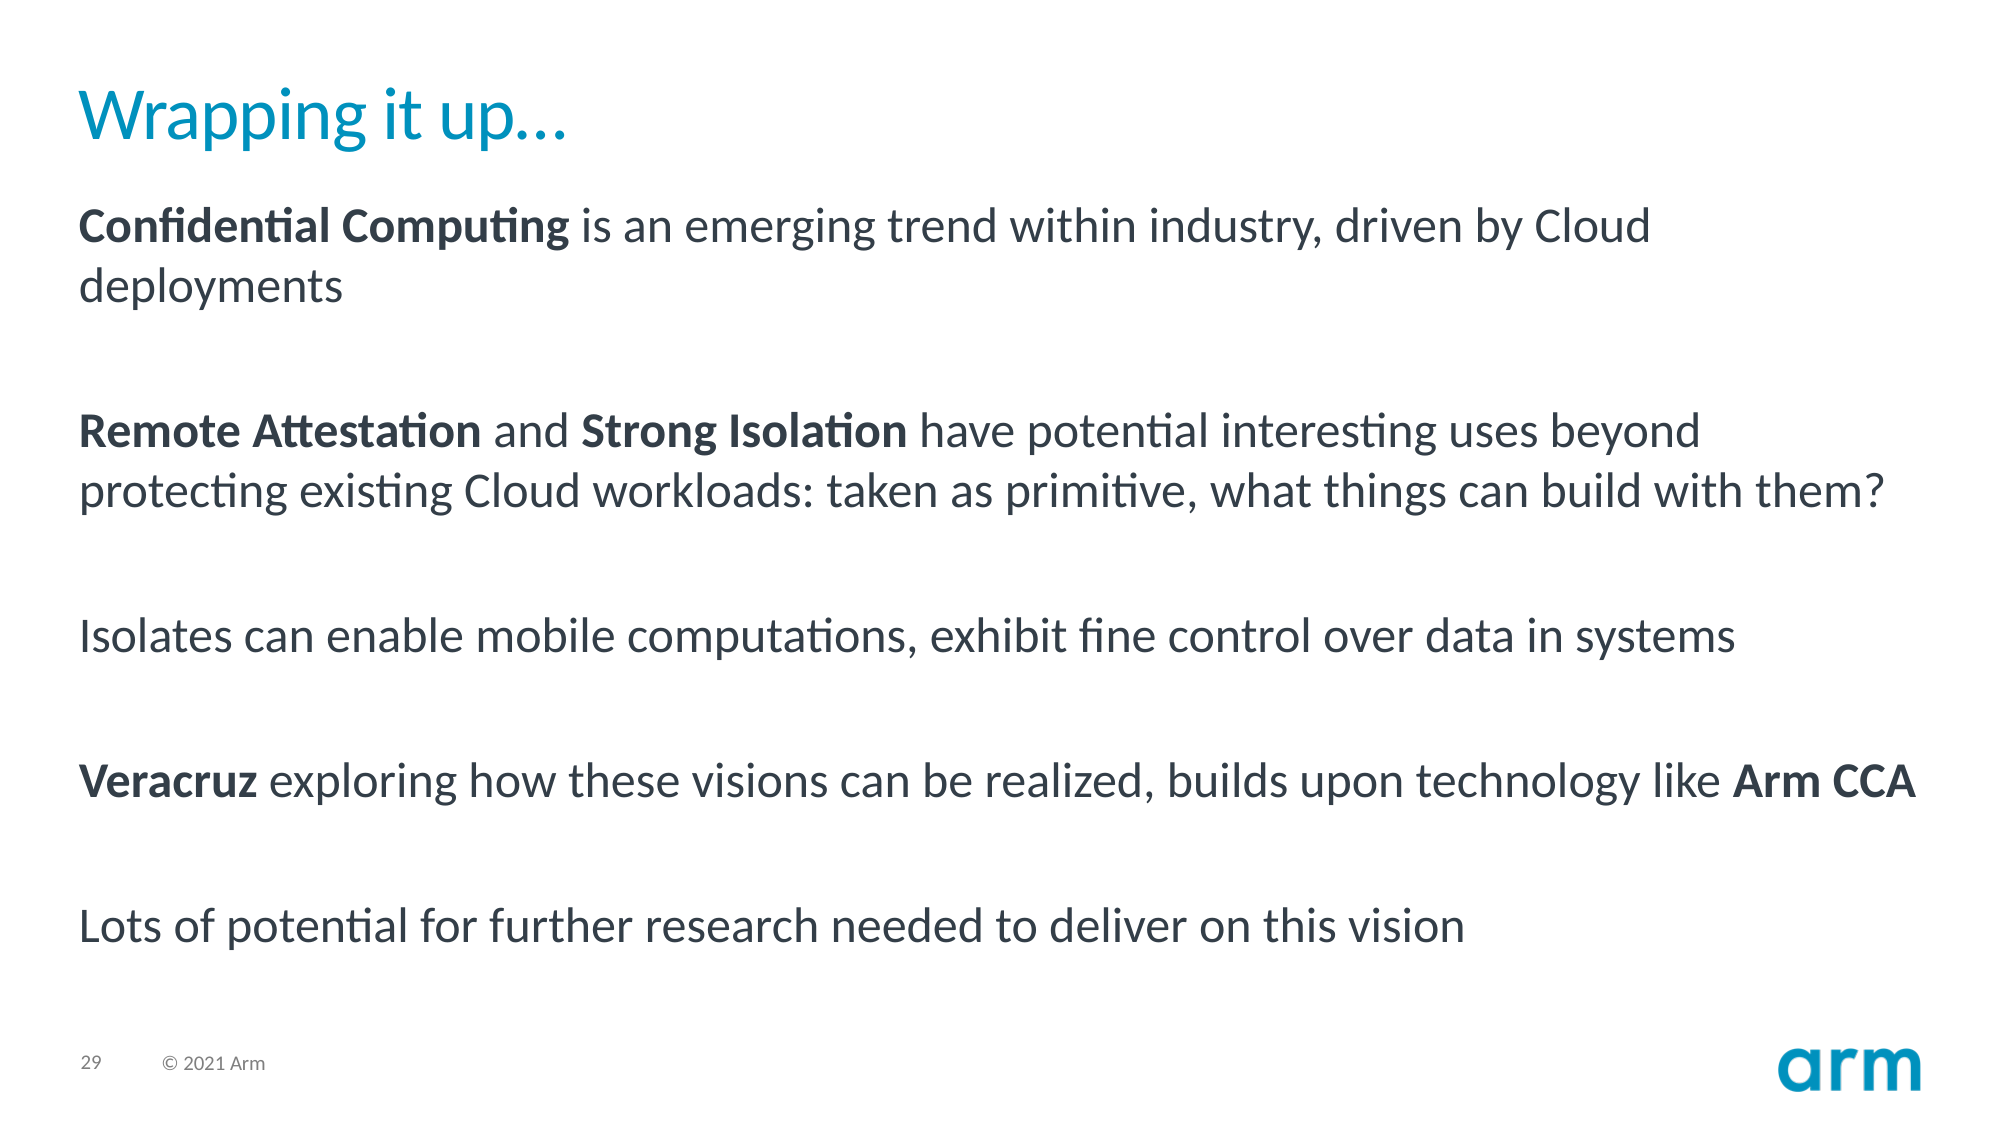

# Wrapping it up…
Confidential Computing is an emerging trend within industry, driven by Cloud deployments

Remote Attestation and Strong Isolation have potential interesting uses beyond protecting existing Cloud workloads: taken as primitive, what things can build with them?

Isolates can enable mobile computations, exhibit fine control over data in systems

Veracruz exploring how these visions can be realized, builds upon technology like Arm CCA

Lots of potential for further research needed to deliver on this vision